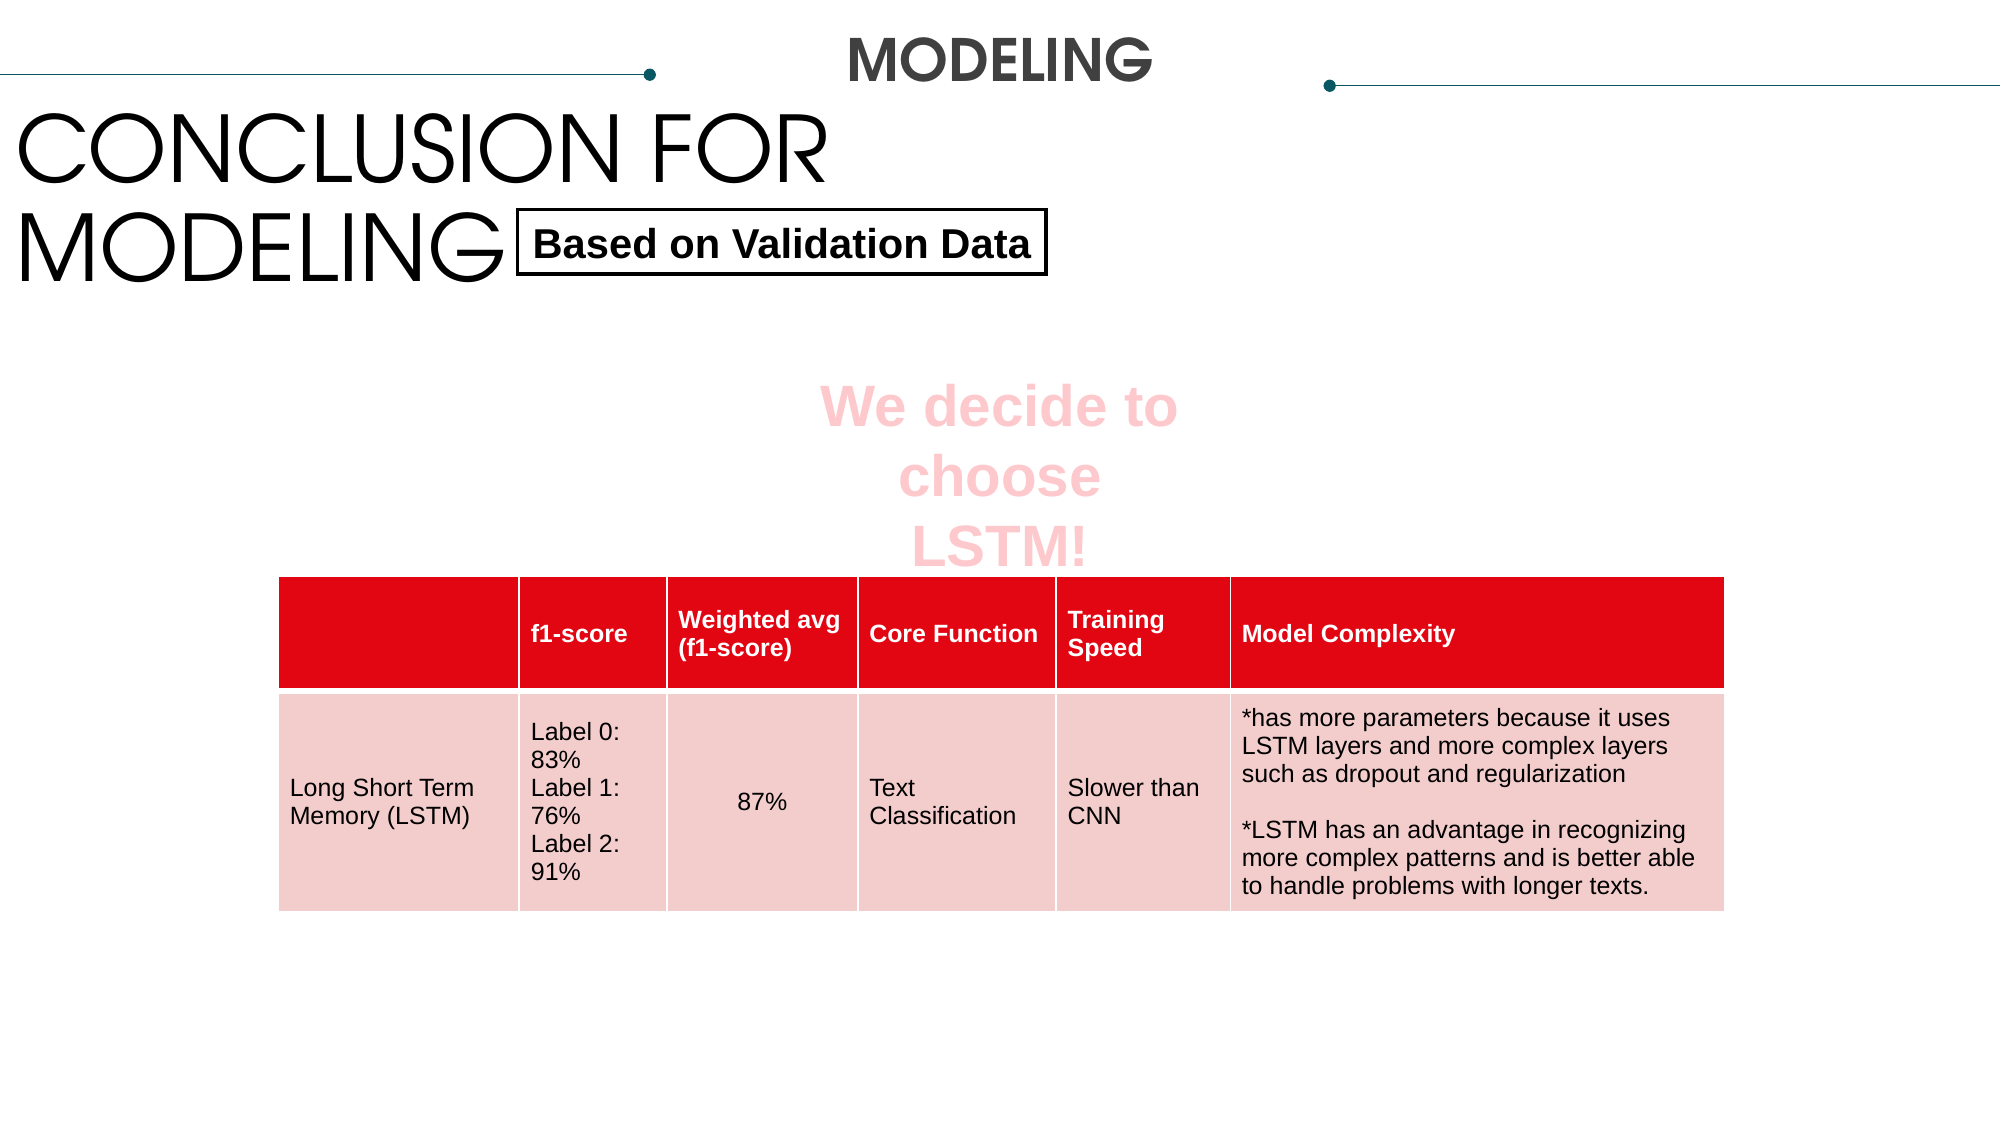

MODELING
# CONCLUSION FOR MODELING
Based on Validation Data
We decide to choose LSTM!
|  | f1-score | Weighted avg (f1-score) | Core Function | Training Speed | Model Complexity |
| --- | --- | --- | --- | --- | --- |
| Long Short Term Memory (LSTM) | Label 0: 83% Label 1: 76% Label 2: 91% | 87% | Text Classification | Slower than CNN | \*has more parameters because it uses LSTM layers and more complex layers such as dropout and regularization \*LSTM has an advantage in recognizing more complex patterns and is better able to handle problems with longer texts. |